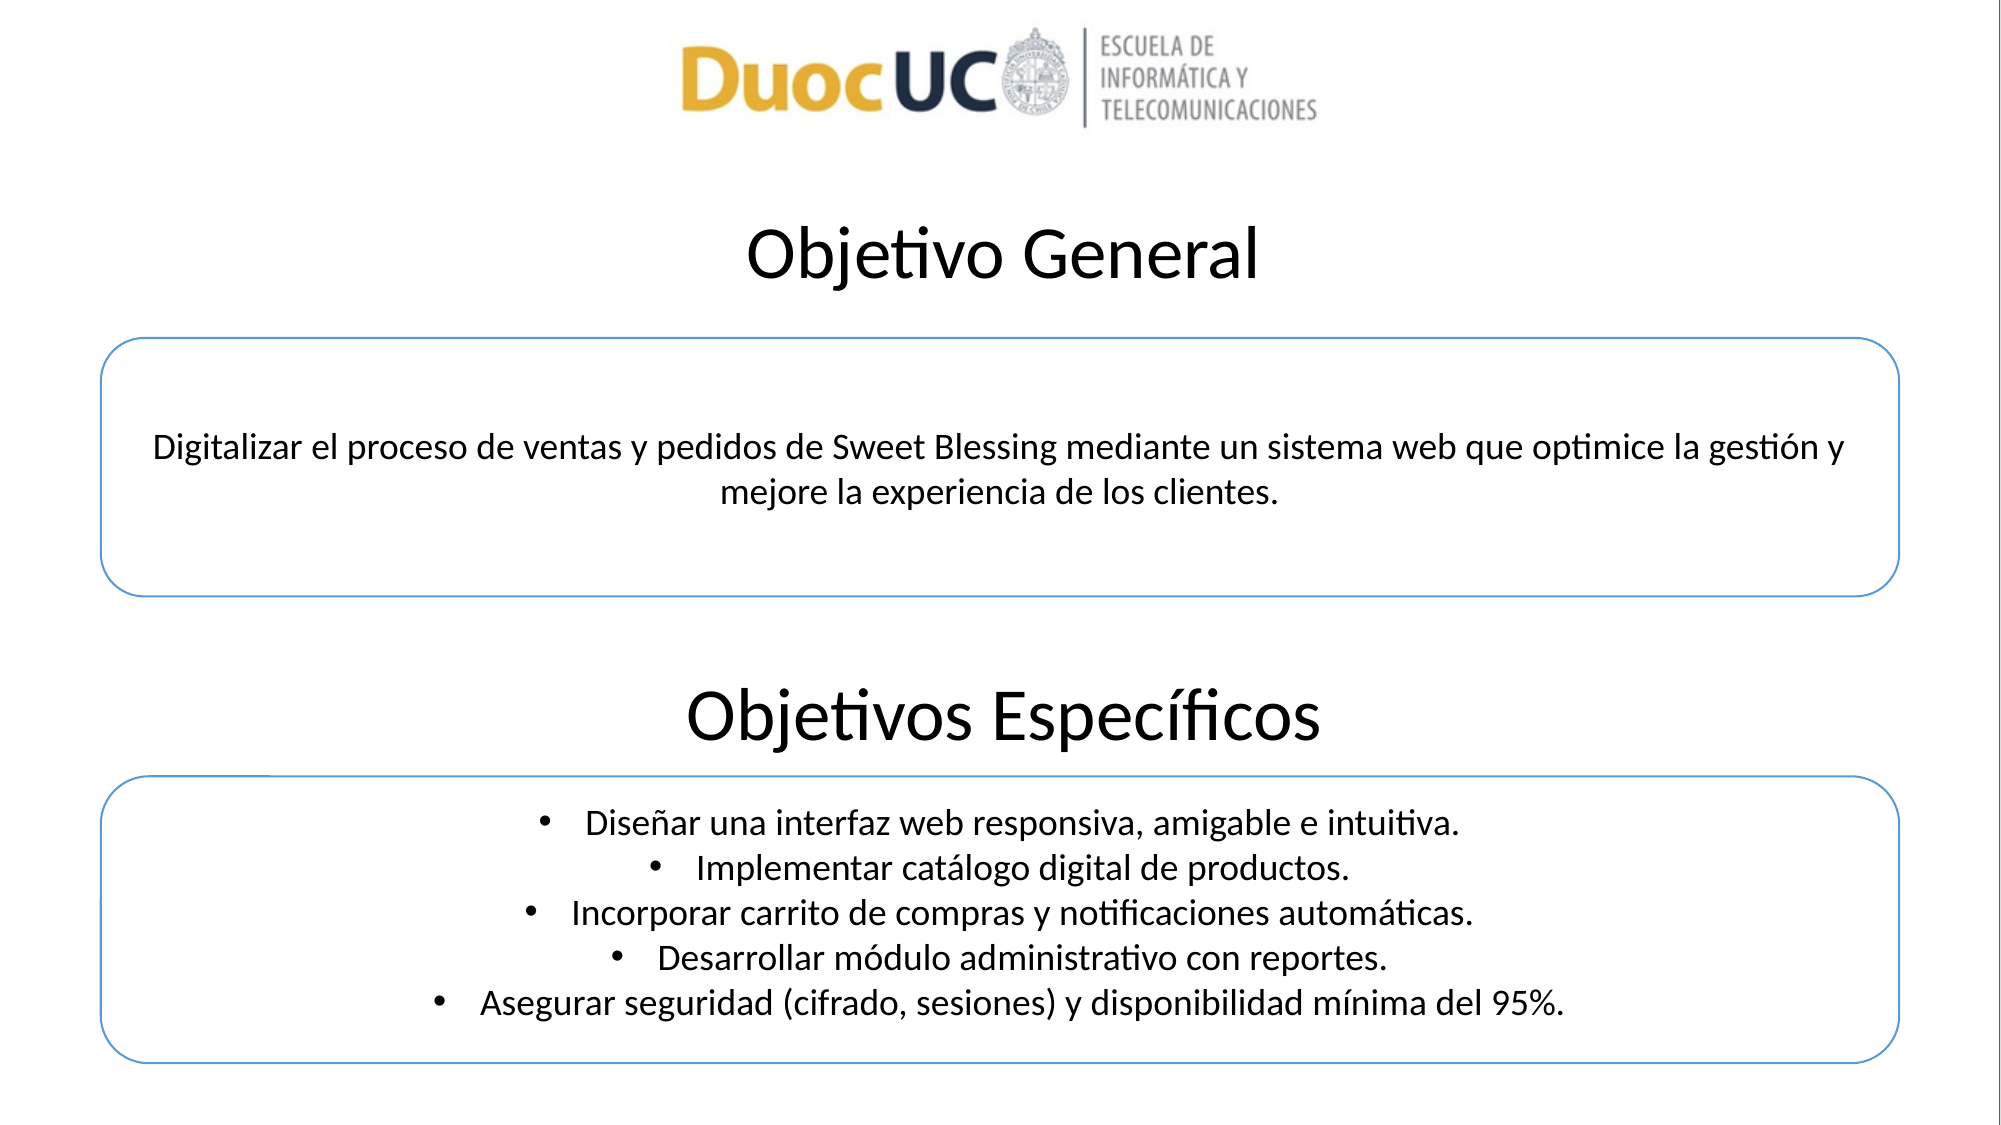

Objetivo General
Digitalizar el proceso de ventas y pedidos de Sweet Blessing mediante un sistema web que optimice la gestión y mejore la experiencia de los clientes.
Objetivos Específicos
Diseñar una interfaz web responsiva, amigable e intuitiva.
Implementar catálogo digital de productos.
Incorporar carrito de compras y notificaciones automáticas.
Desarrollar módulo administrativo con reportes.
Asegurar seguridad (cifrado, sesiones) y disponibilidad mínima del 95%.